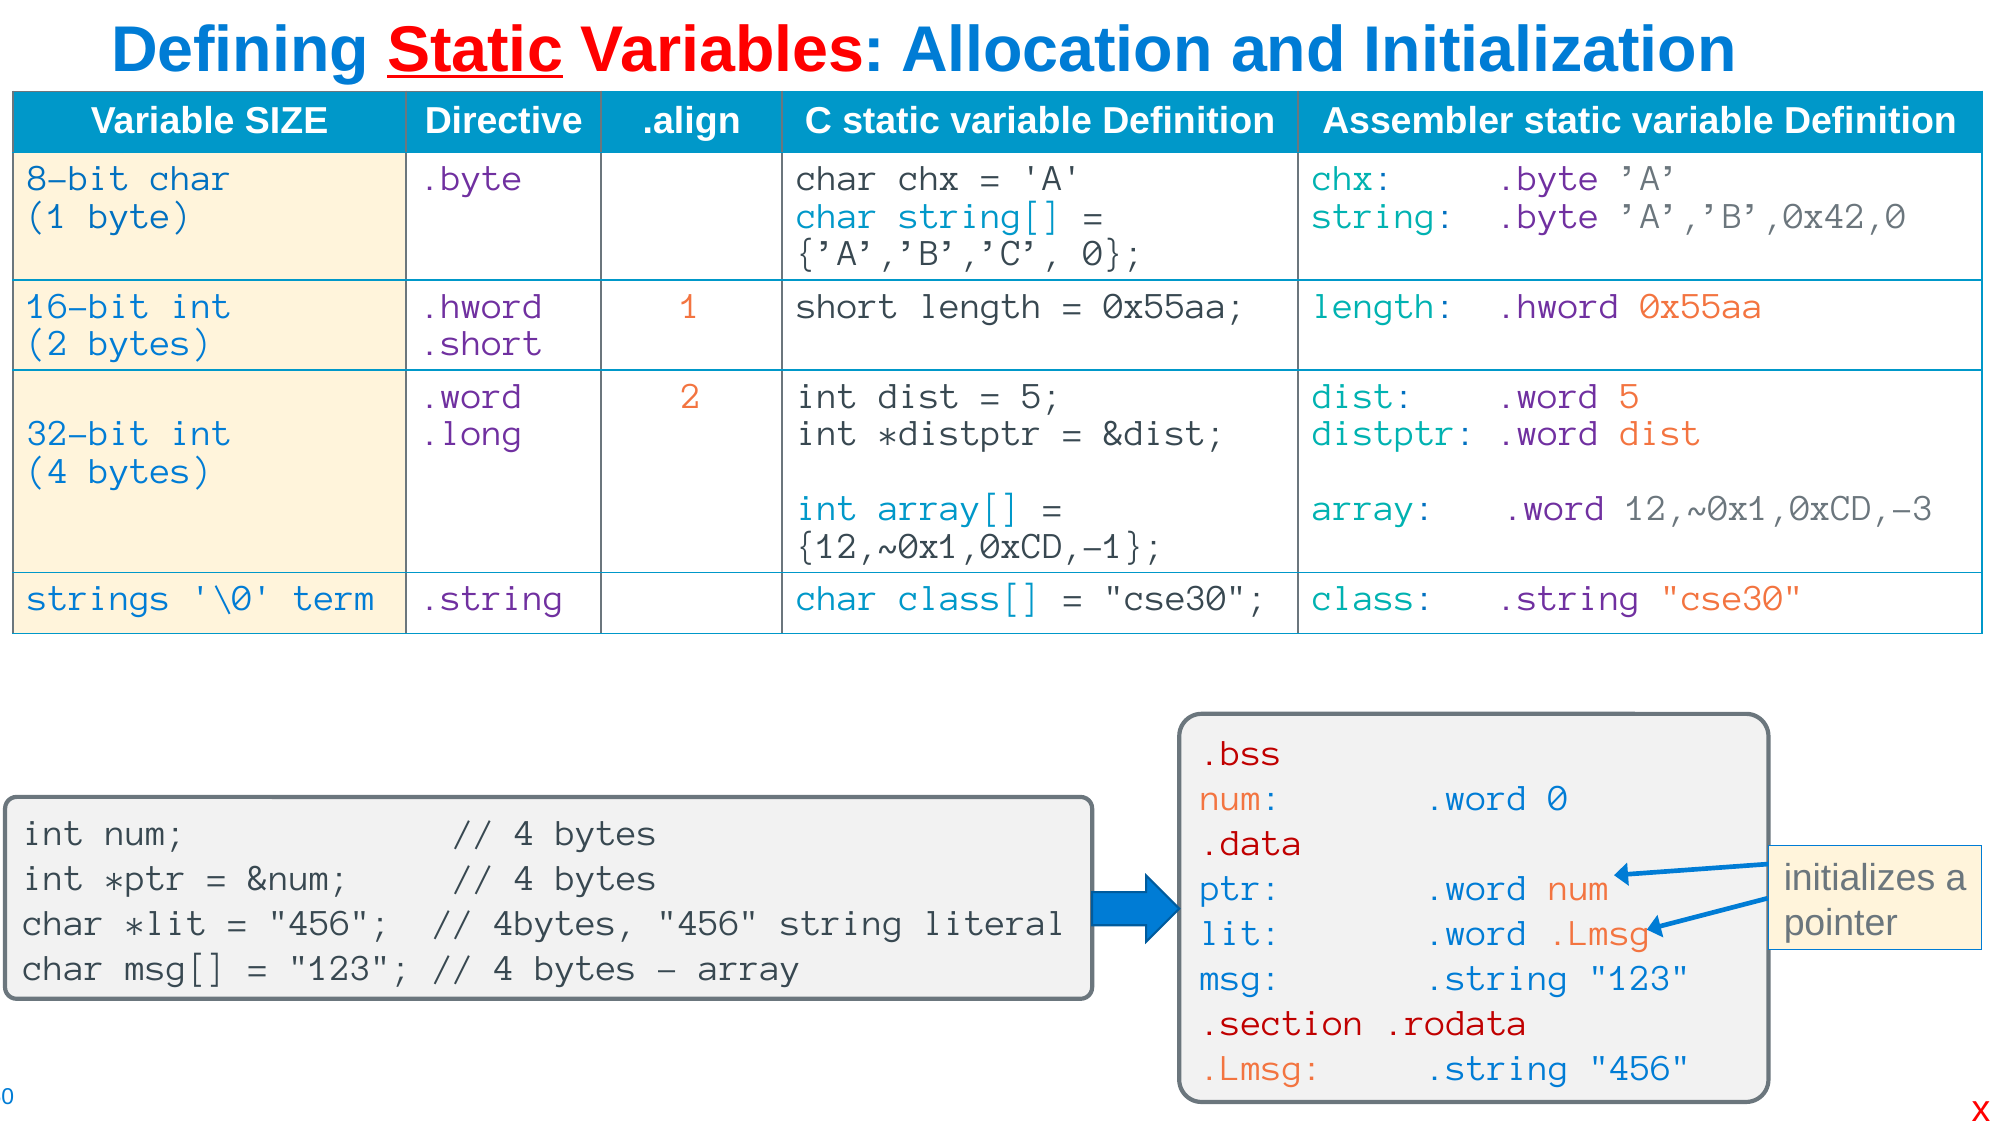

# Defining Static Variables: Allocation and Initialization
| Variable SIZE | Directive | .align | C static variable Definition | Assembler static variable Definition |
| --- | --- | --- | --- | --- |
| 8-bit char (1 byte) | .byte |  | char chx = 'A' char string[] = {’A’,’B’,’C’, 0}; | chx: .byte ’A’ string: .byte ’A’,’B’,0x42,0 |
| 16-bit int (2 bytes) | .hword .short | 1 | short length = 0x55aa; | length: .hword 0x55aa |
| 32-bit int (4 bytes) | .word .long | 2 | int dist = 5; int \*distptr = &dist; int array[] = {12,~0x1,0xCD,-1}; | dist: .word 5 distptr: .word dist array: .word 12,~0x1,0xCD,-3 |
| strings '\0' term | .string |  | char class[] = "cse30"; | class: .string "cse30" |
.bss
num:       .word 0
.data
ptr:       .word num
lit:       .word .Lmsg
msg:       .string "123"
.section .rodata
.Lmsg:     .string "456"

int num;             // 4 bytes
int *ptr = &num;     // 4 bytes
char *lit = "456";  // 4bytes, "456" string literal
char msg[] = "123"; // 4 bytes – array
initializes a pointer
x